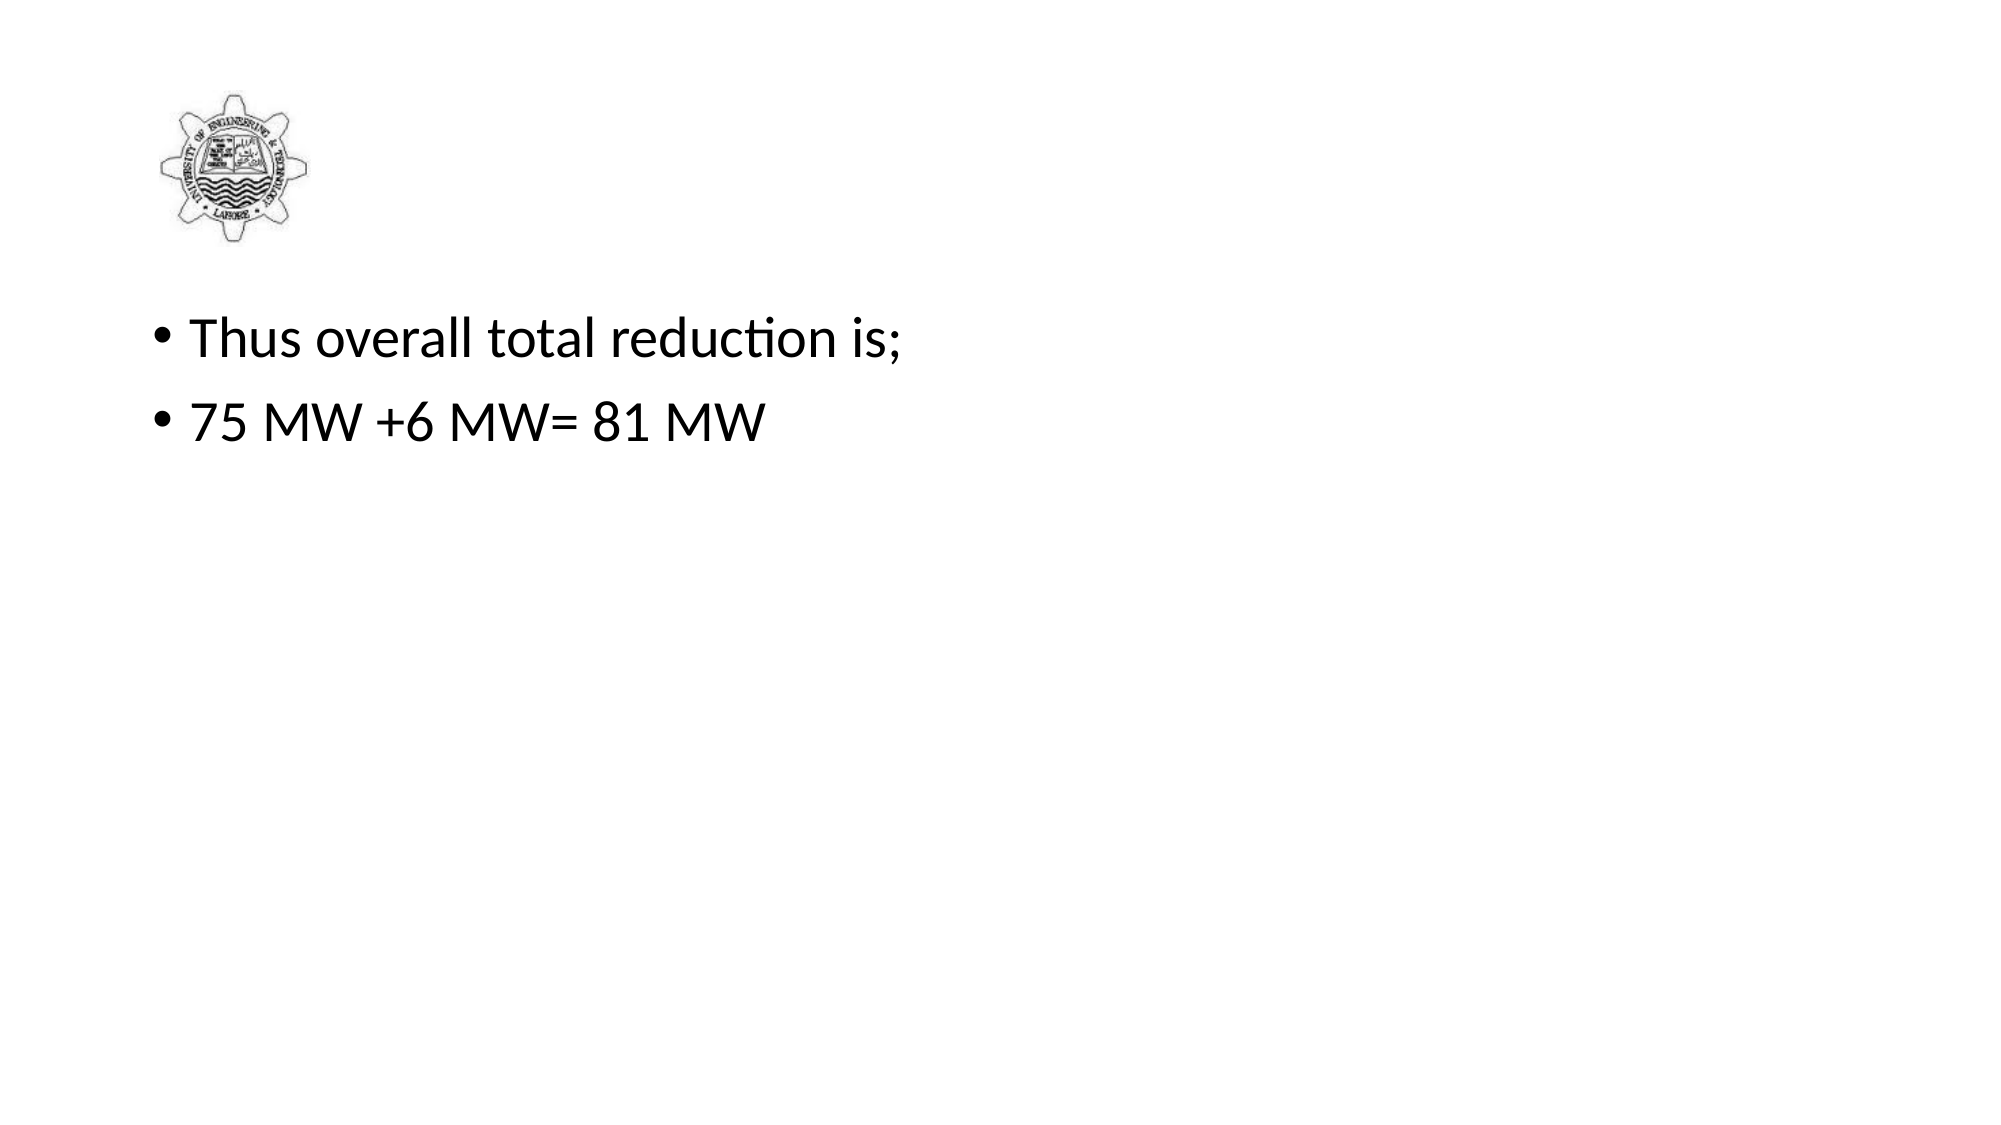

#
Thus overall total reduction is;
75 MW +6 MW= 81 MW